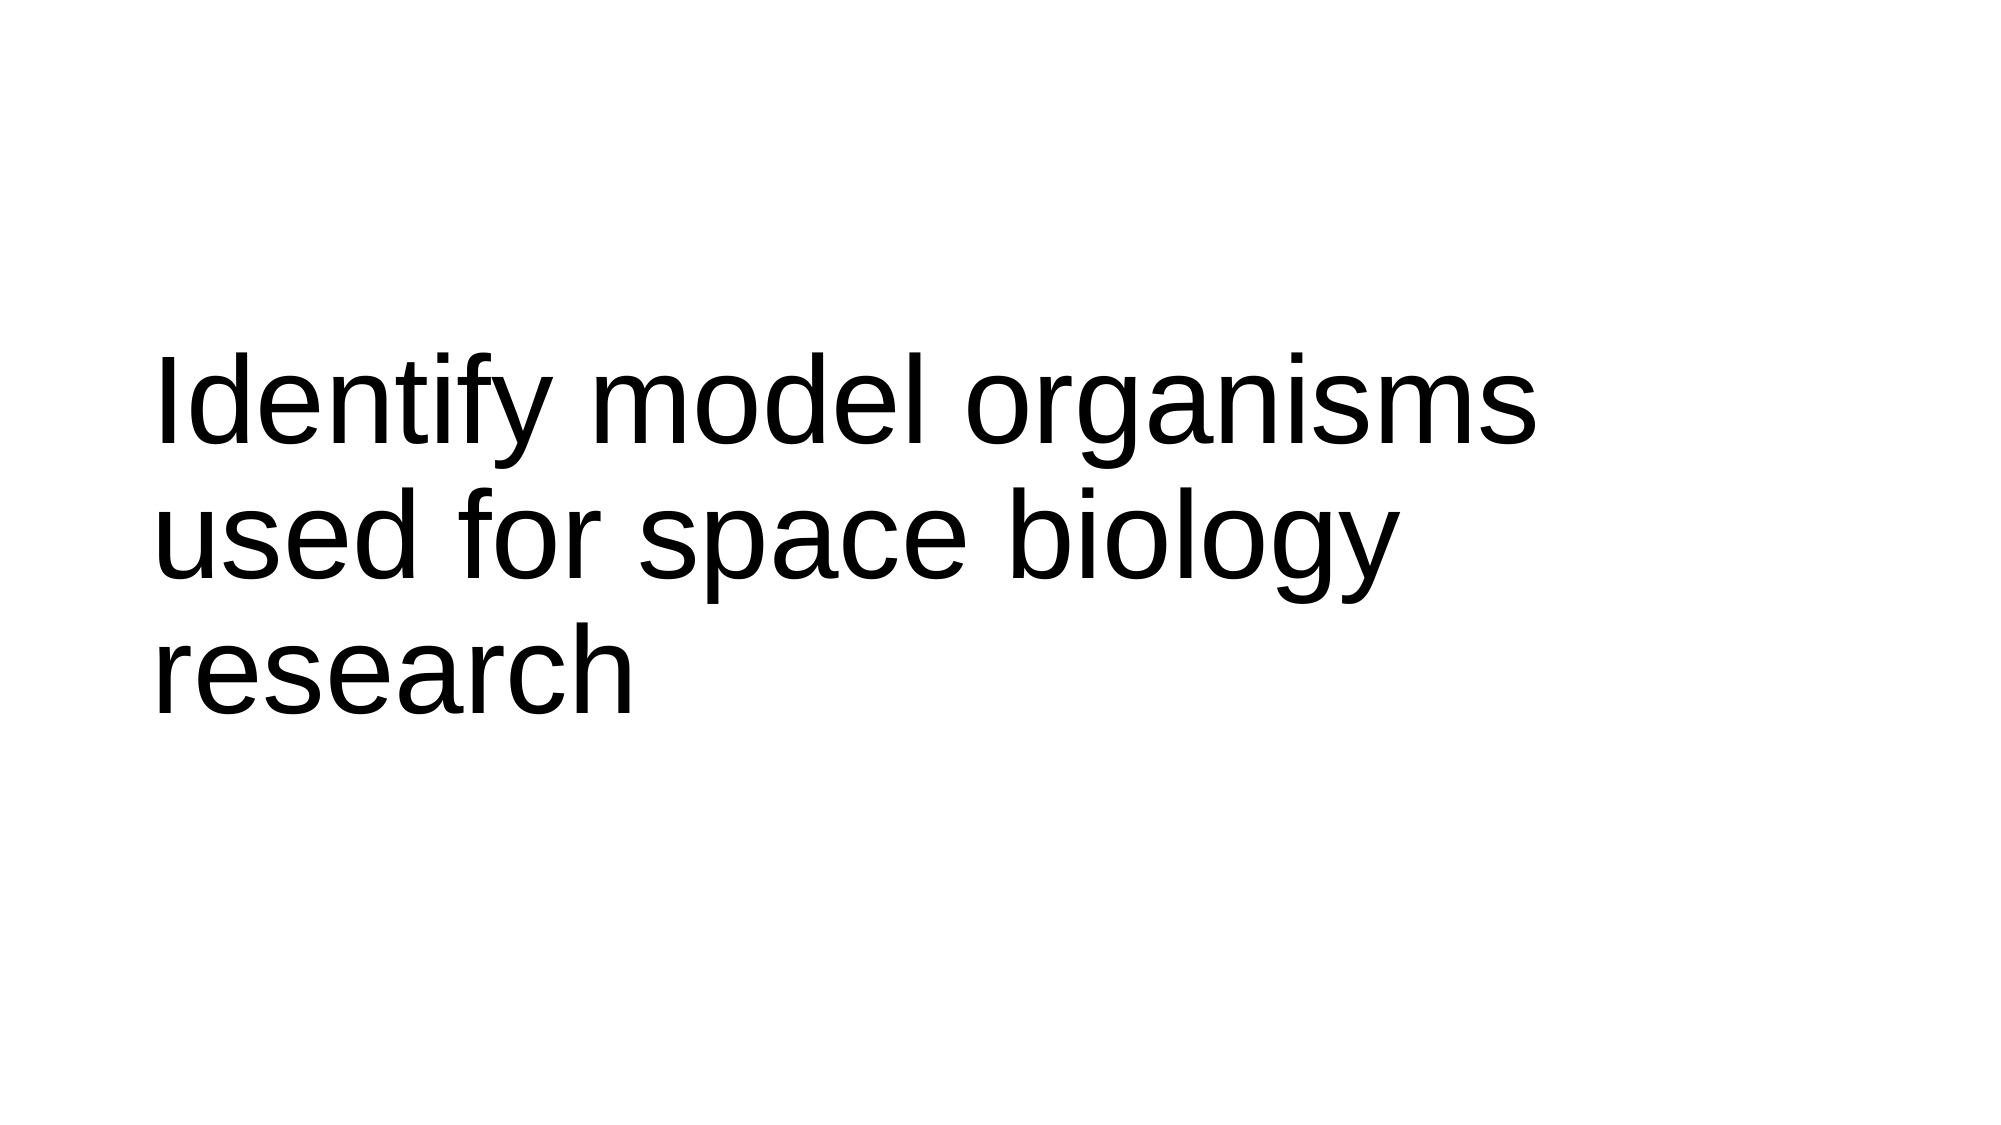

# Identify model organisms used for space biology research